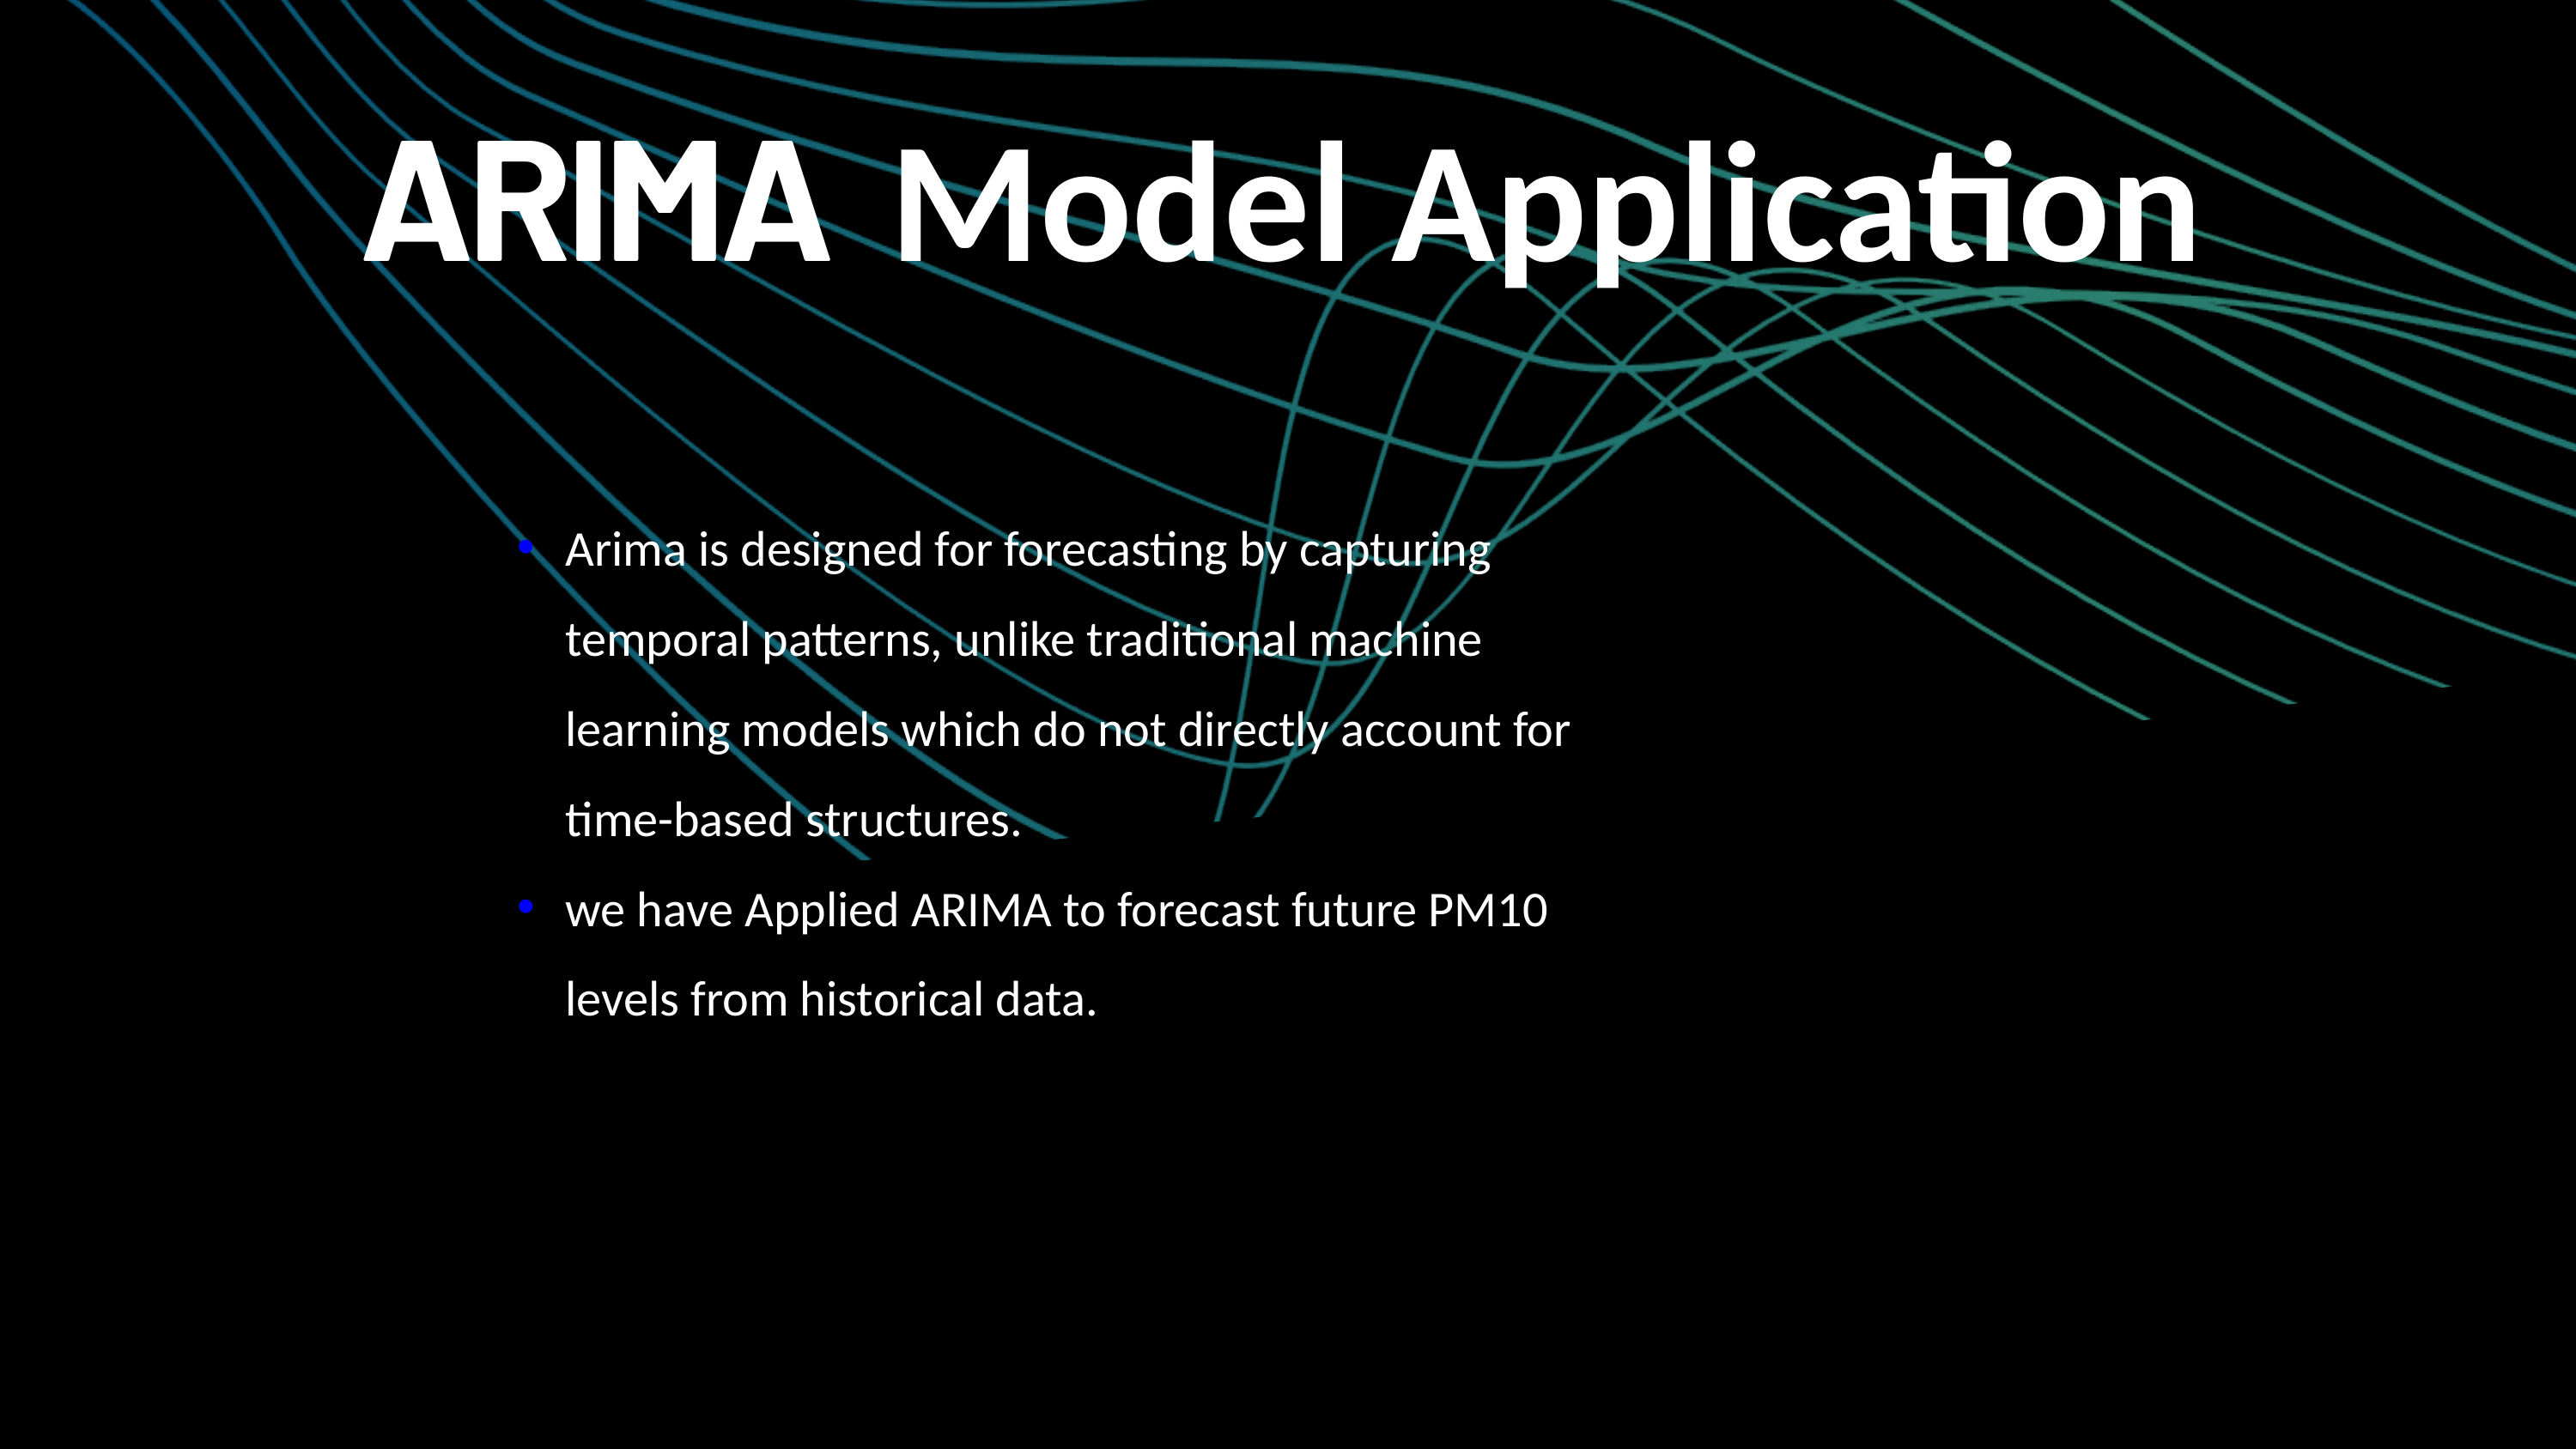

ARIMA  Model Application

Arima is designed for forecasting by capturing temporal patterns, unlike traditional machine learning models which do not directly account for time-based structures.
we have Applied ARIMA to forecast future PM10 levels from historical data.